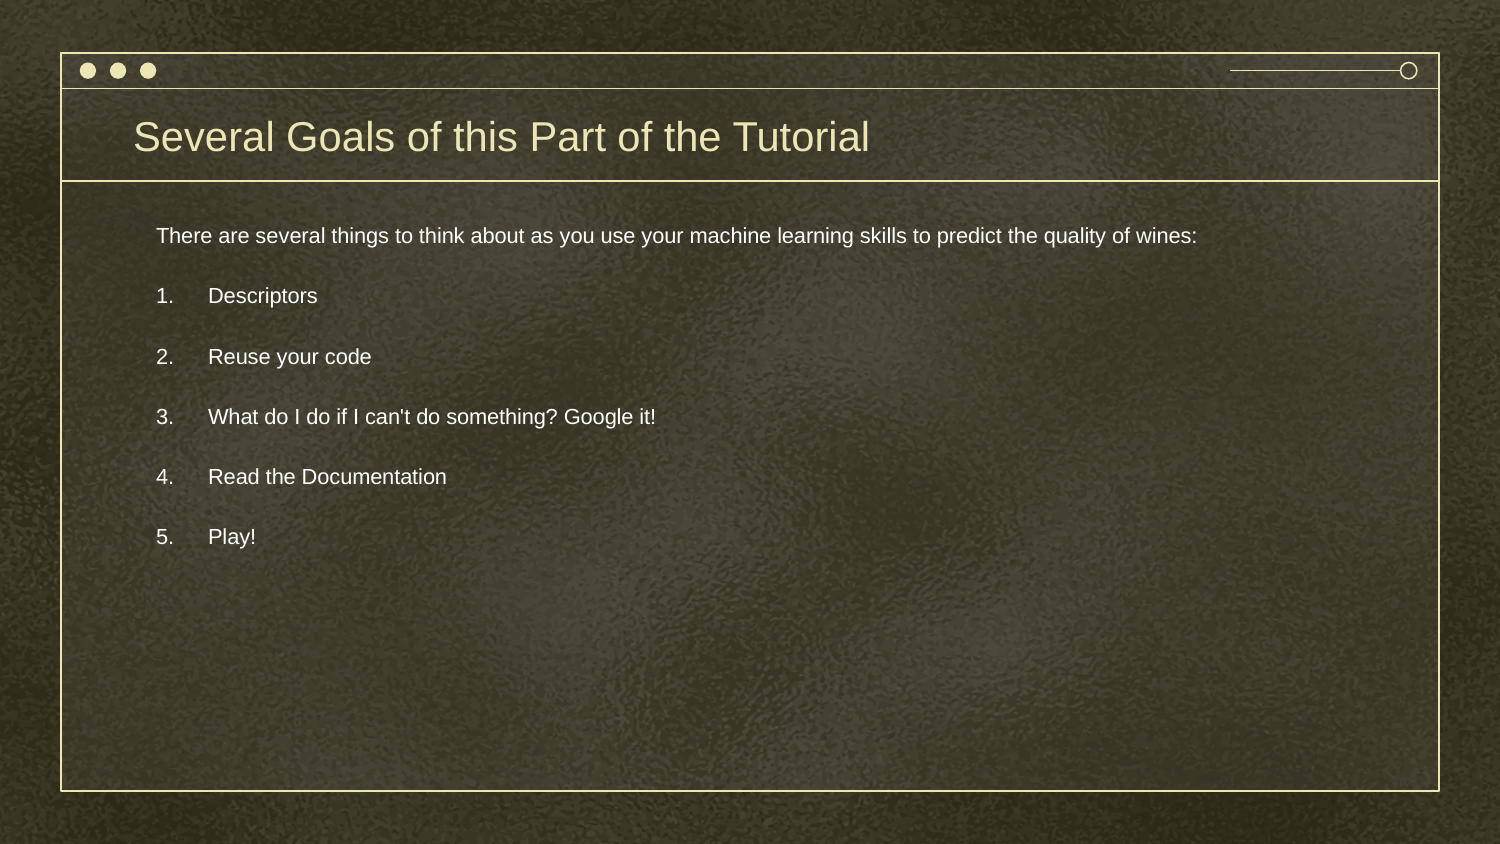

# Several Goals of this Part of the Tutorial
There are several things to think about as you use your machine learning skills to predict the quality of wines:

Descriptors

Reuse your code

What do I do if I can't do something? Google it!

Read the Documentation

Play!